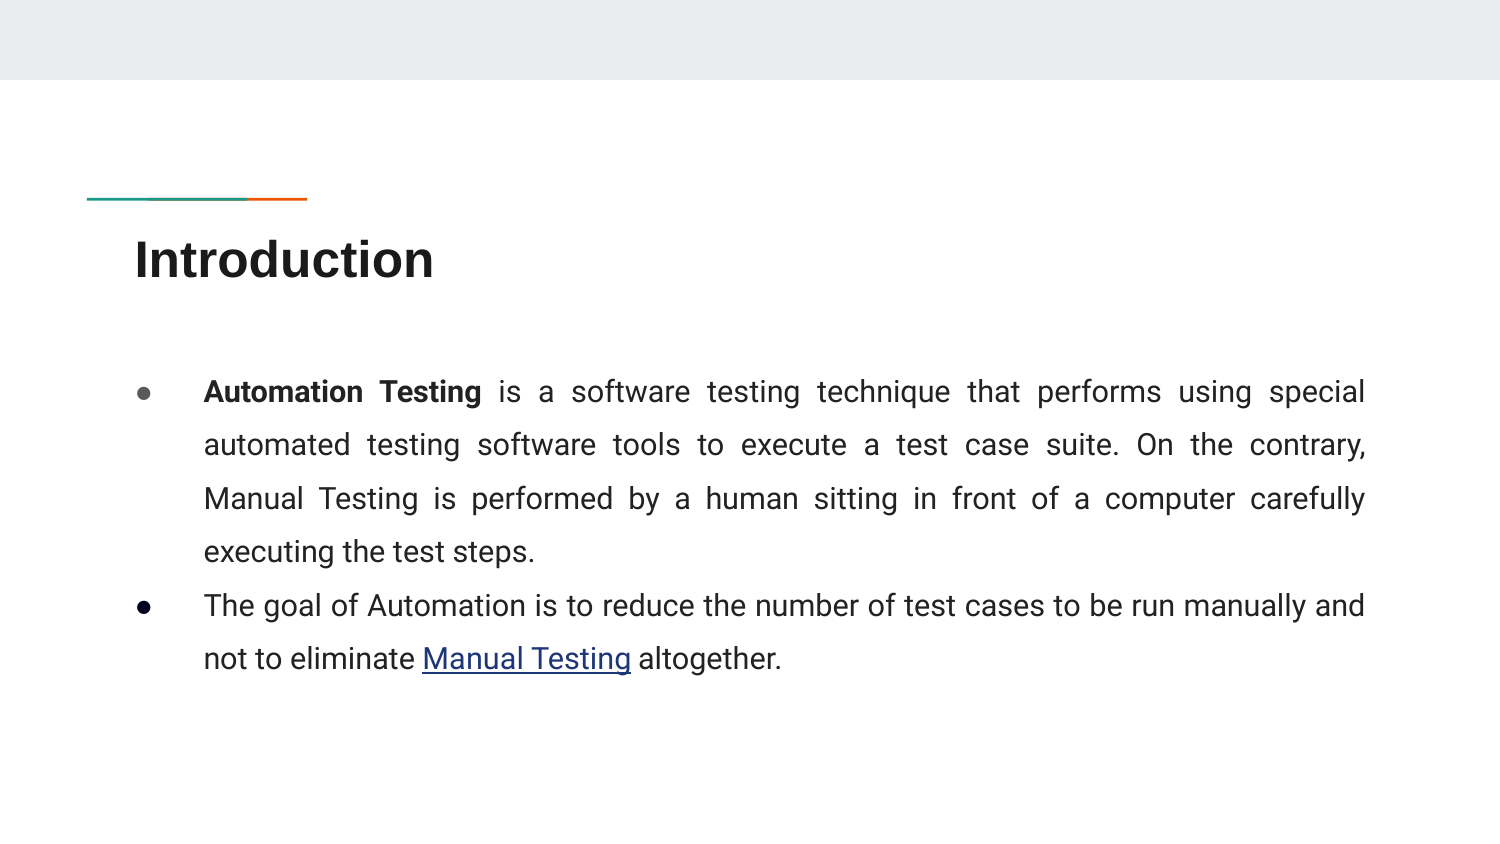

# Introduction
Automation Testing is a software testing technique that performs using special automated testing software tools to execute a test case suite. On the contrary, Manual Testing is performed by a human sitting in front of a computer carefully executing the test steps.
The goal of Automation is to reduce the number of test cases to be run manually and not to eliminate Manual Testing altogether.